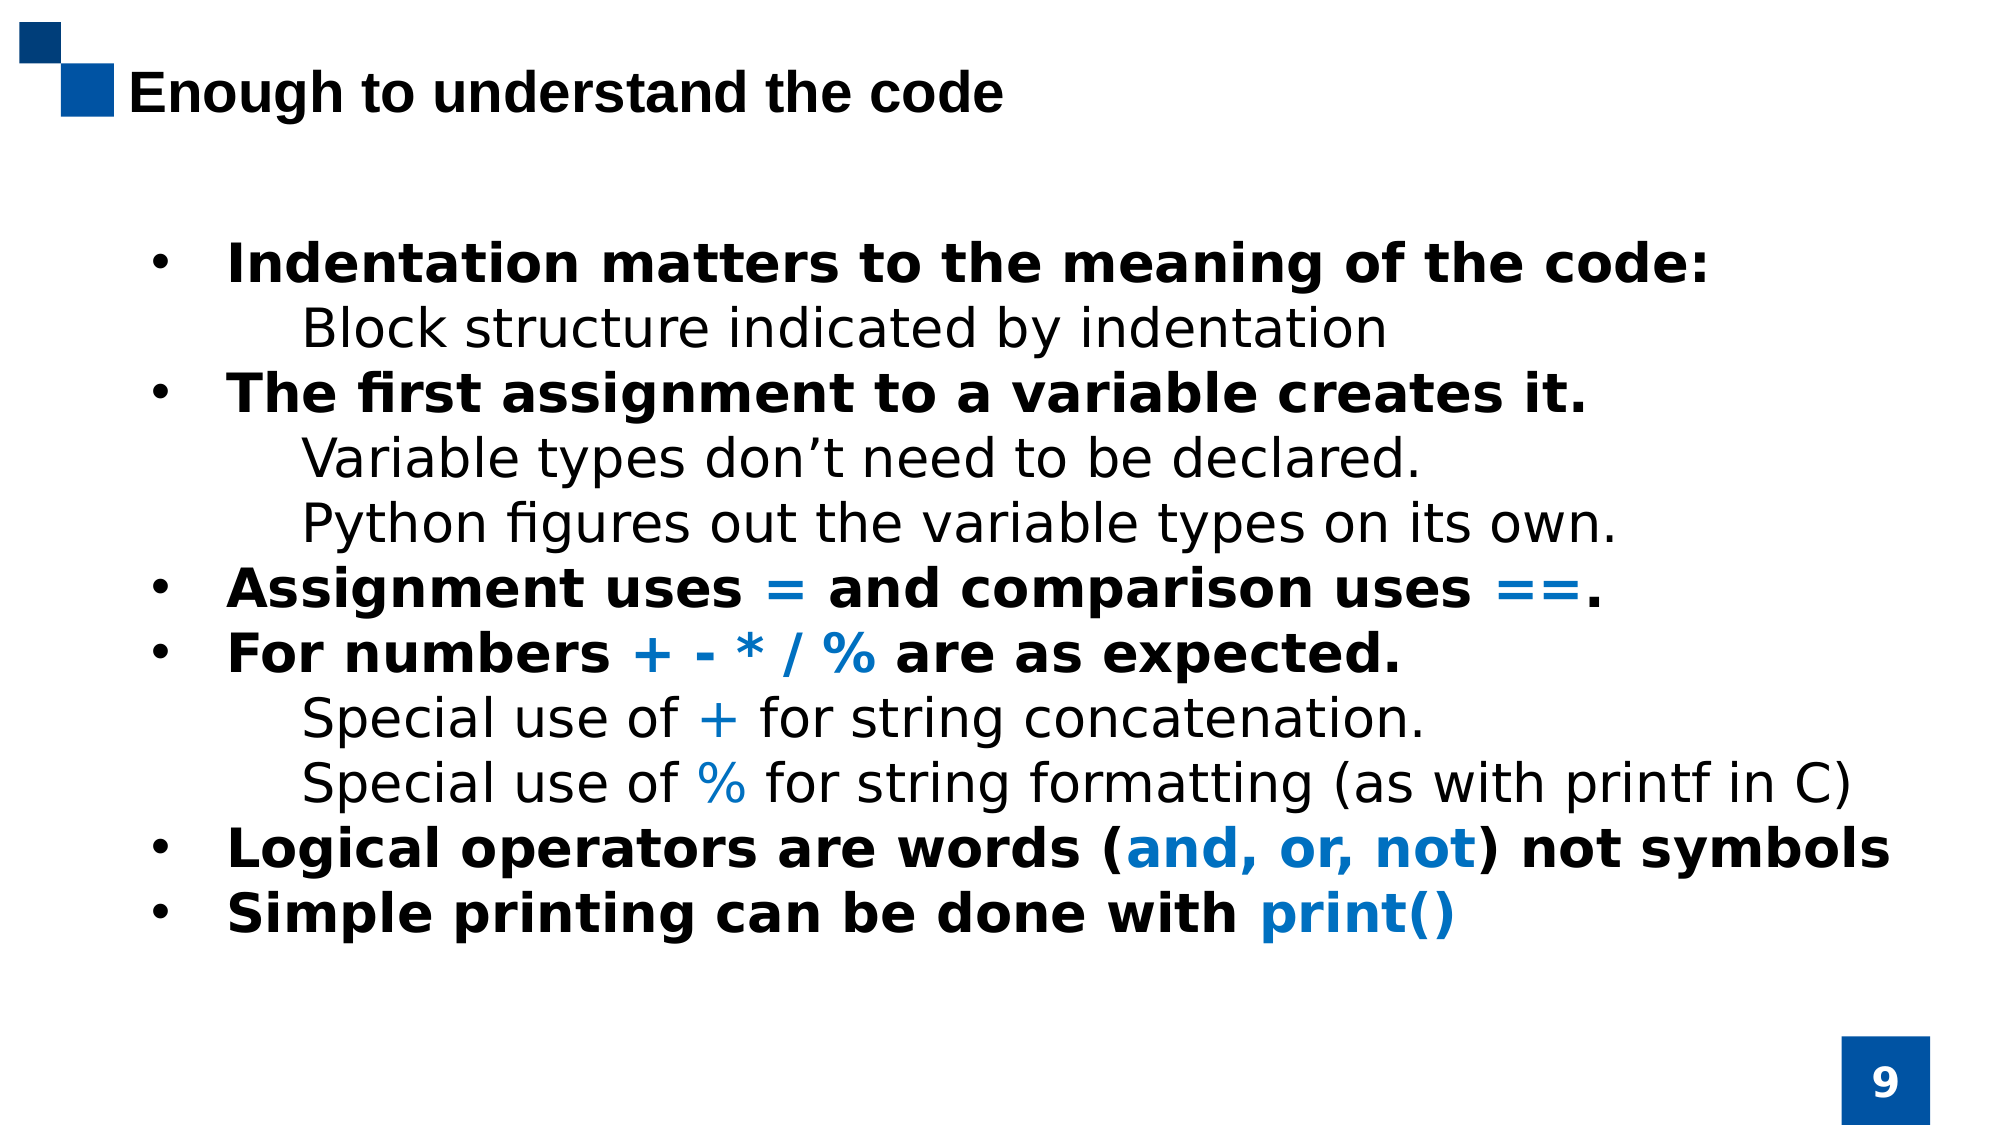

Enough to understand the code
Indentation matters to the meaning of the code:
	Block structure indicated by indentation
The first assignment to a variable creates it.
	Variable types don’t need to be declared.
	Python figures out the variable types on its own.
Assignment uses = and comparison uses ==.
For numbers + - * / % are as expected.
	Special use of + for string concatenation.
	Special use of % for string formatting (as with printf in C)
Logical operators are words (and, or, not) not symbols
Simple printing can be done with print()
9